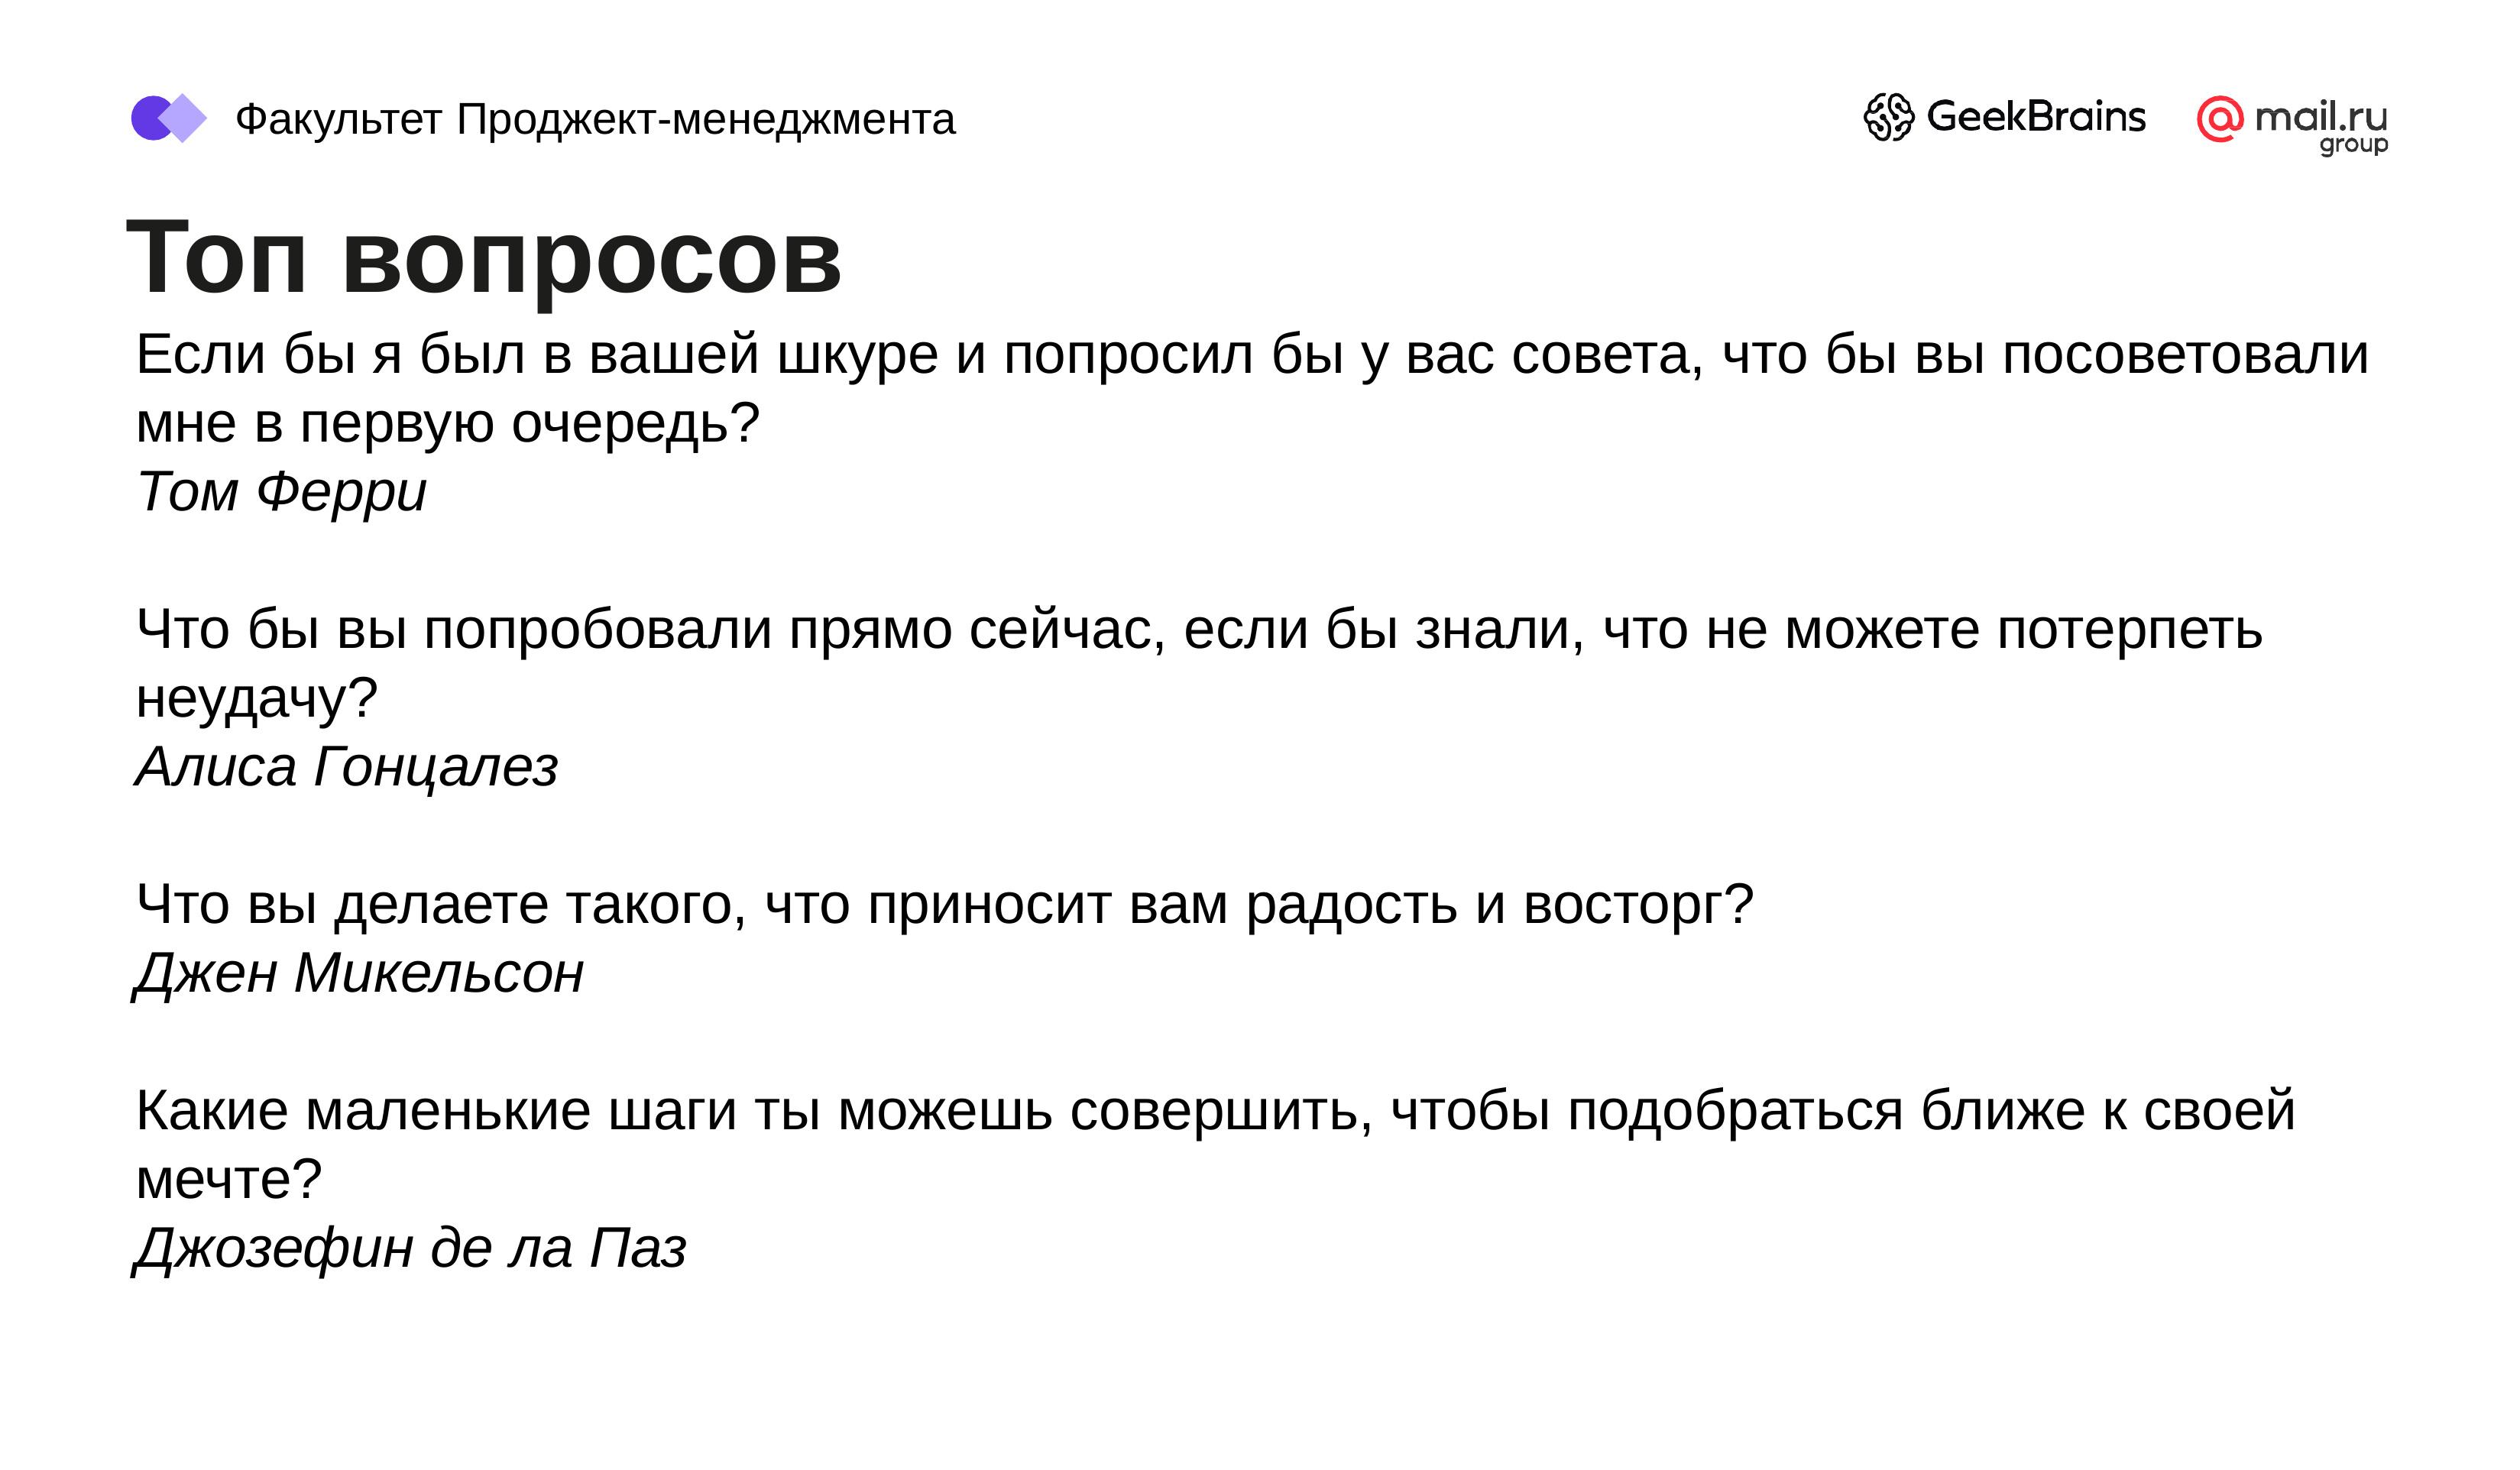

Факультет Проджект-менеджмента

# Топ вопросов
Если бы я был в вашей шкуре и попросил бы у вас совета, что бы вы посоветовали мне в первую очередь?
Том Ферри

Что бы вы попробовали прямо сейчас, если бы знали, что не можете потерпеть неудачу?
Алиса Гонцалез

Что вы делаете такого, что приносит вам радость и восторг?
Джен Микельсон

Какие маленькие шаги ты можешь совершить, чтобы подобраться ближе к своей мечте?
Джозефин де ла Паз